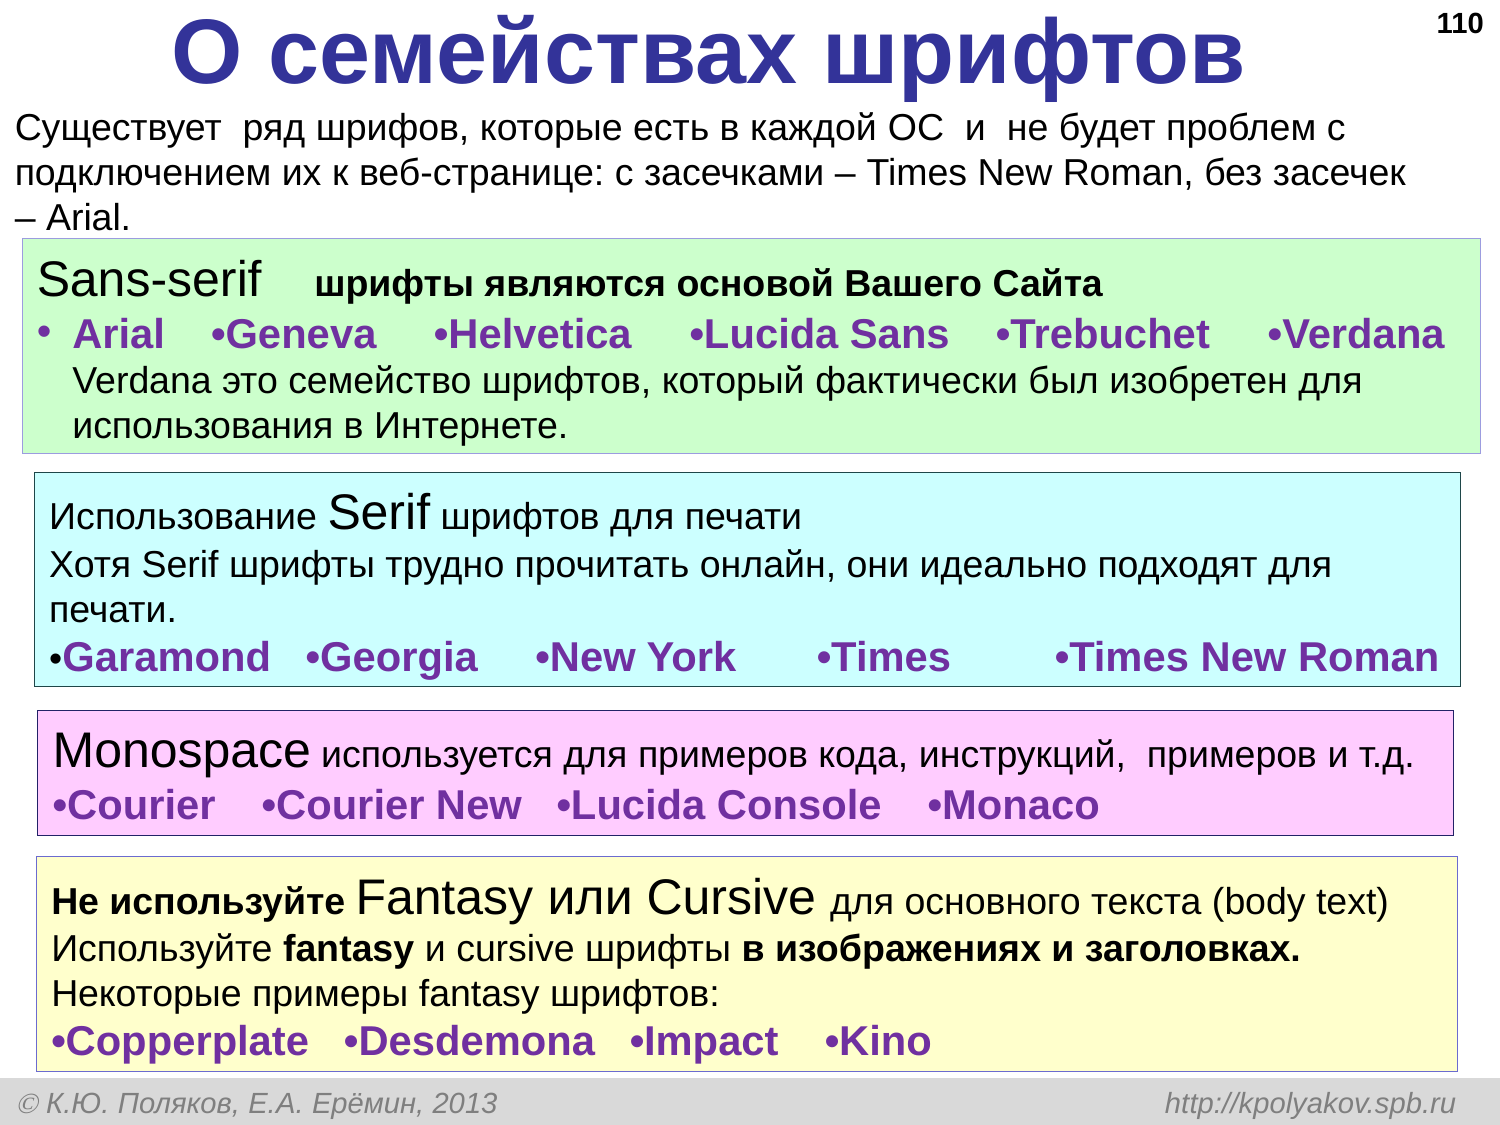

# О семействах шрифтов
110
Существует  ряд шрифов, которые есть в каждой OC  и  не будет проблем с подключением их к веб-странице: с засечками – Times New Roman, без засечек – Arial.
Sans-serif     шрифты являются основой Вашего Сайта
Arial    •Geneva     •Helvetica     •Lucida Sans    •Trebuchet     •Verdana
Verdana это семейство шрифтов, который фактически был изобретен для использования в Интернете.
Использование Serif шрифтов для печати
Хотя Serif шрифты трудно прочитать онлайн, они идеально подходят для печати.
•Garamond   •Georgia     •New York       •Times         •Times New Roman
Monospace используется для примеров кода, инструкций,  примеров и т.д. •Courier    •Courier New   •Lucida Console    •Monaco
Не используйте Fantasy или Cursive для основного текста (body text)
Используйте fantasy и cursive шрифты в изображениях и заголовках.
Некоторые примеры fantasy шрифтов:
•Copperplate   •Desdemona   •Impact    •Kino